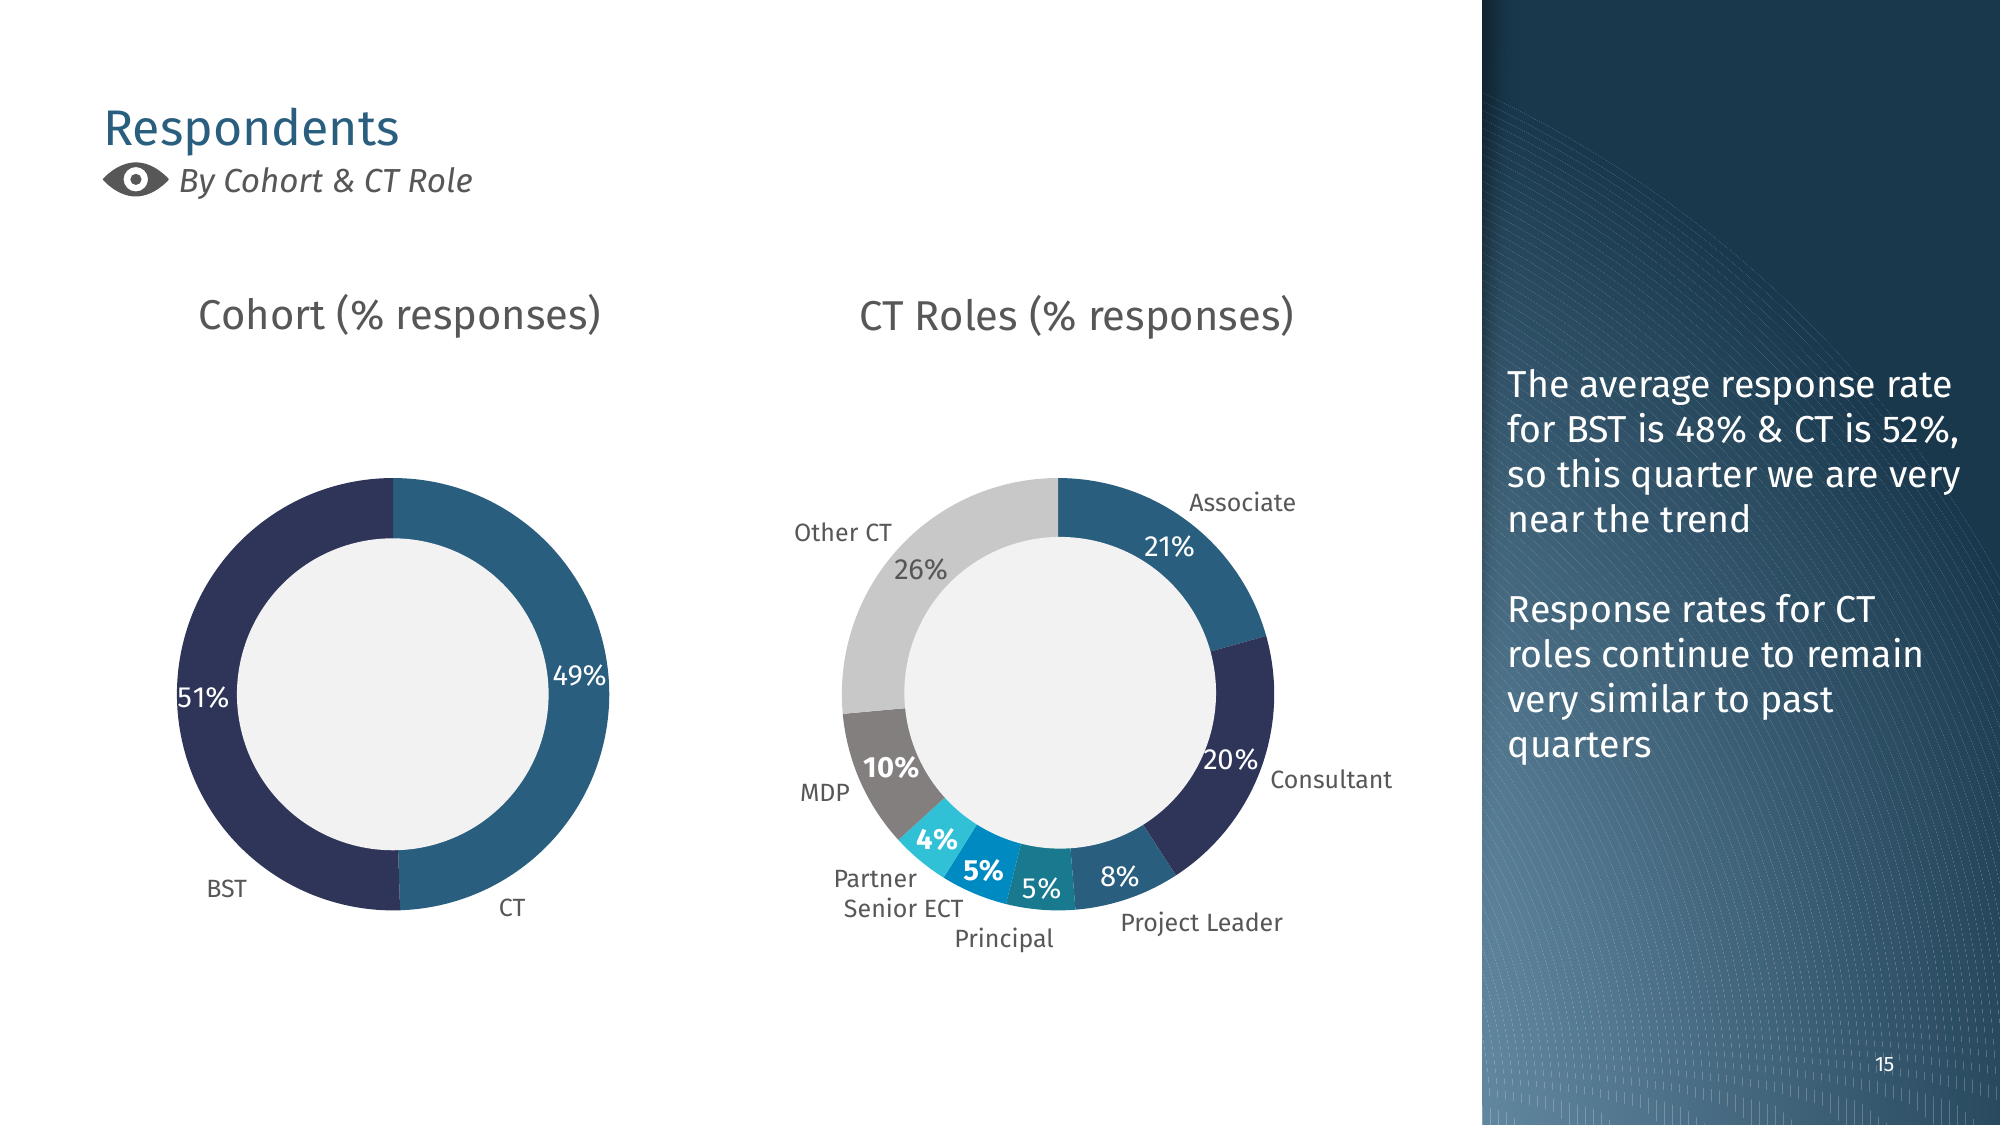

The average response rate for BST is 48% & CT is 52%, so this quarter we are very near the trend

Response rates for CT roles continue to remain very similar to past quarters
# Respondents

By Cohort & CT Role
Cohort (% responses)
CT Roles (% responses)

### Chart

| Category |  |
|---|---|

### Chart

| Category |  |
|---|---|
Associate
Other CT

49%
Consultant
MDP
Partner
BST
CT
Senior ECT
Project Leader
Principal